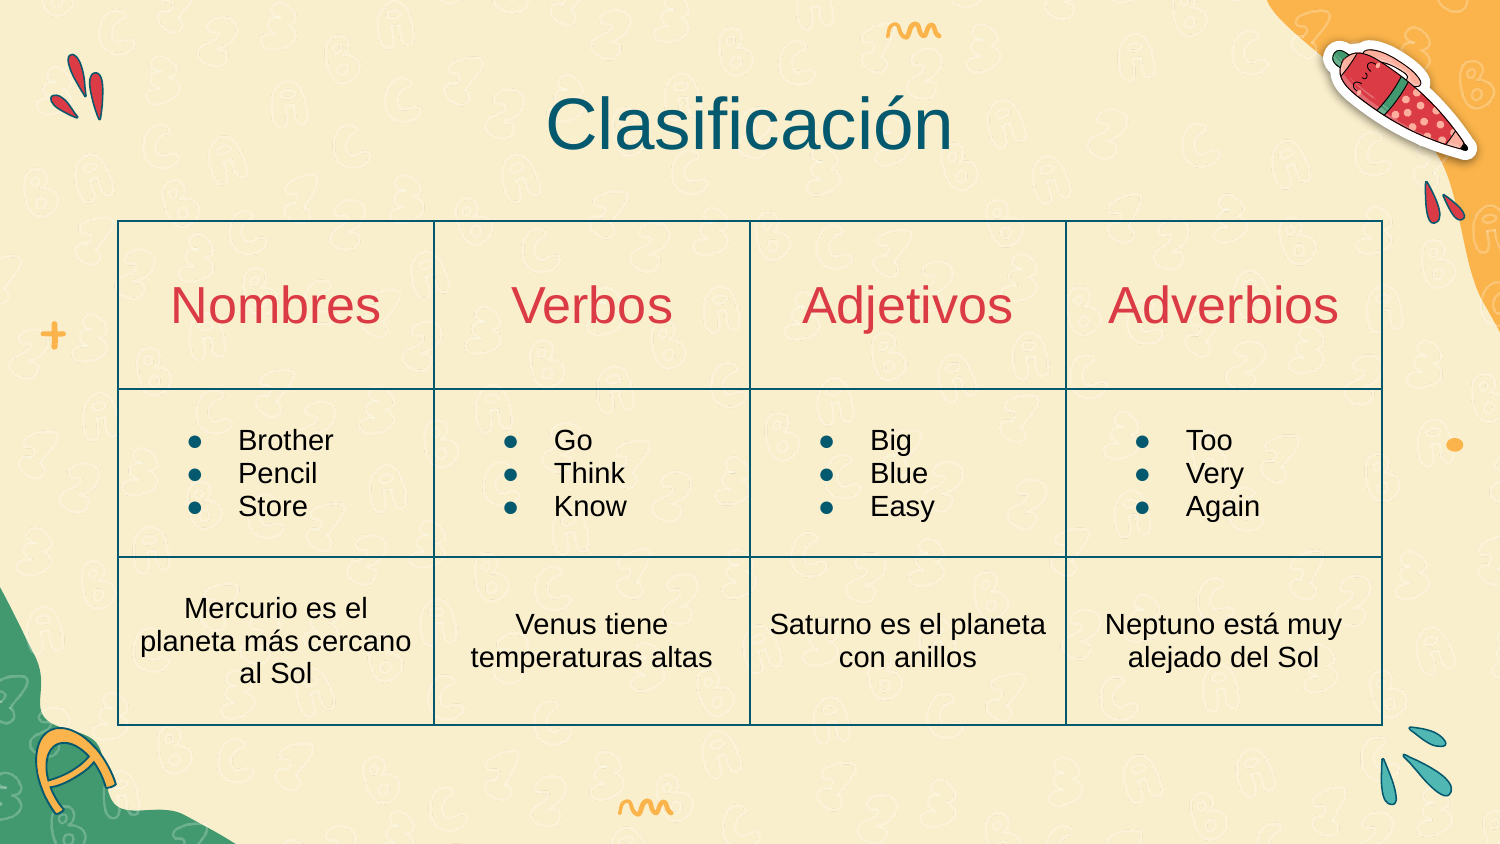

# Clasificación
| Nombres | Verbos | Adjetivos | Adverbios |
| --- | --- | --- | --- |
| Brother Pencil Store | Go Think Know | Big Blue Easy | Too Very Again |
| Mercurio es el planeta más cercano al Sol | Venus tiene temperaturas altas | Saturno es el planeta con anillos | Neptuno está muy alejado del Sol |